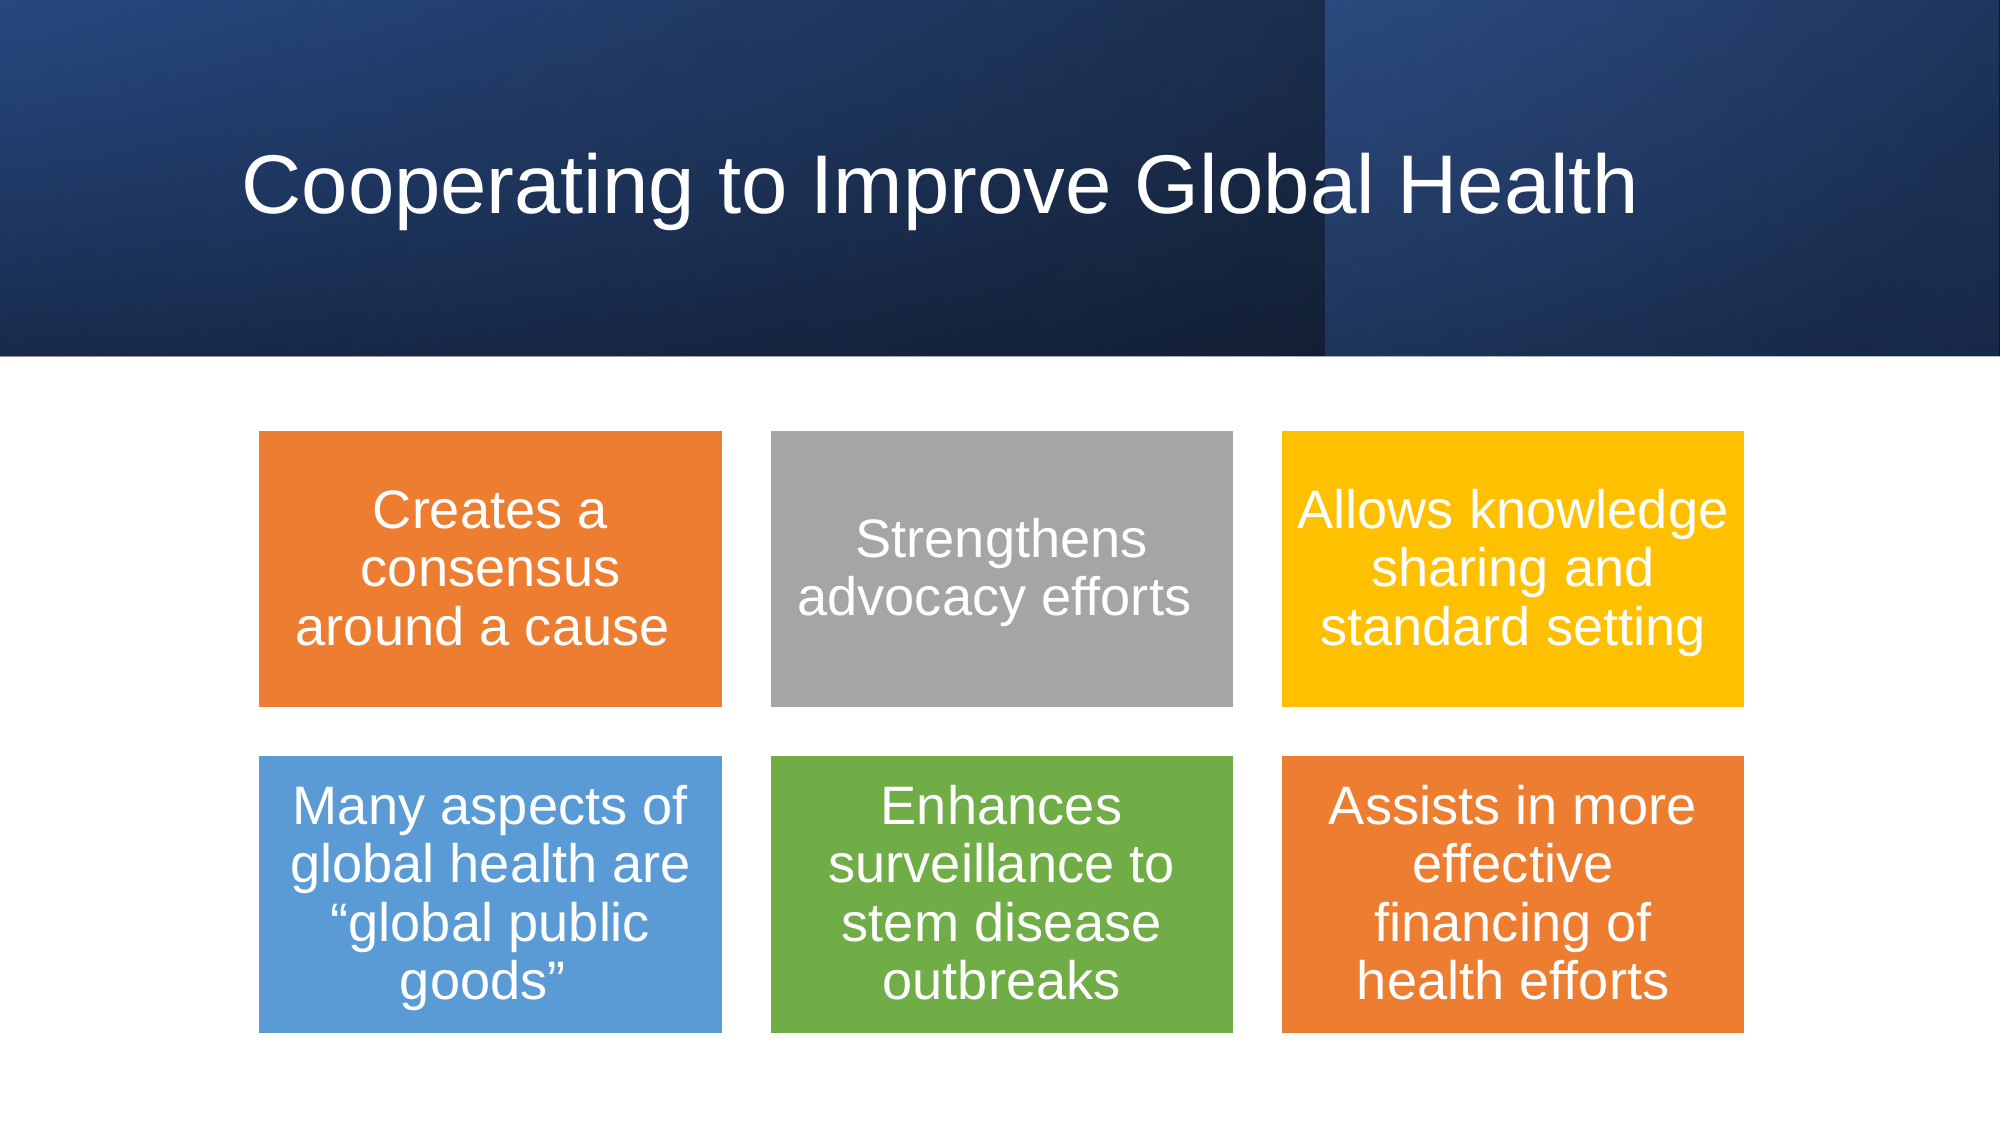

# Cooperating to Improve Global Health
Creates a consensus around a cause
Strengthens advocacy efforts
Allows knowledge sharing and standard setting
Many aspects of global health are “global public goods”
Enhances surveillance to stem disease outbreaks
Assists in more effective financing of health efforts